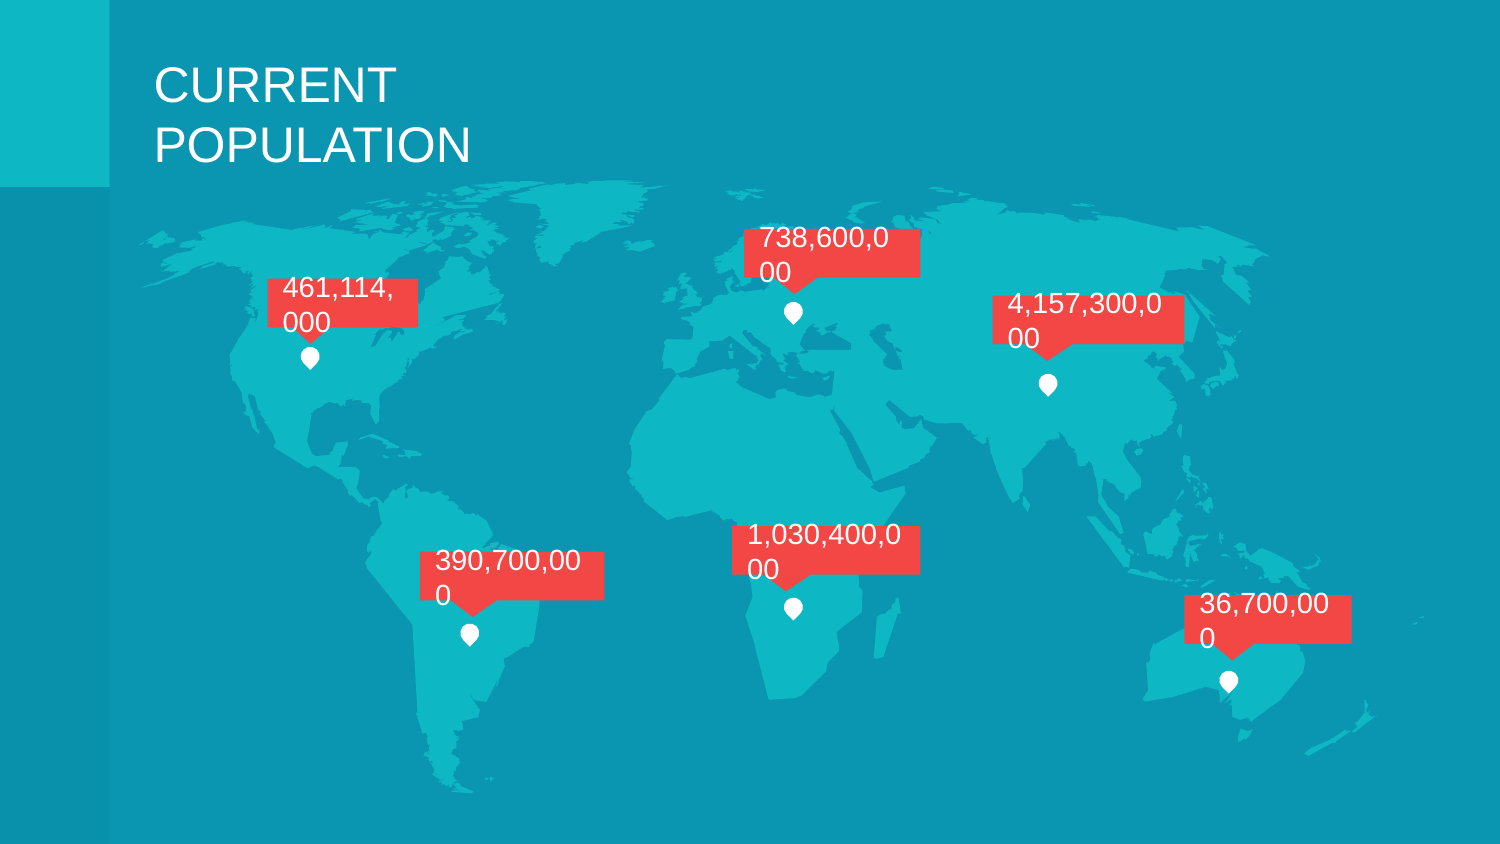

# CURRENT POPULATION

738,600,000
461,114,000
4,157,300,000

1,030,400,000
390,700,000
36,700,000